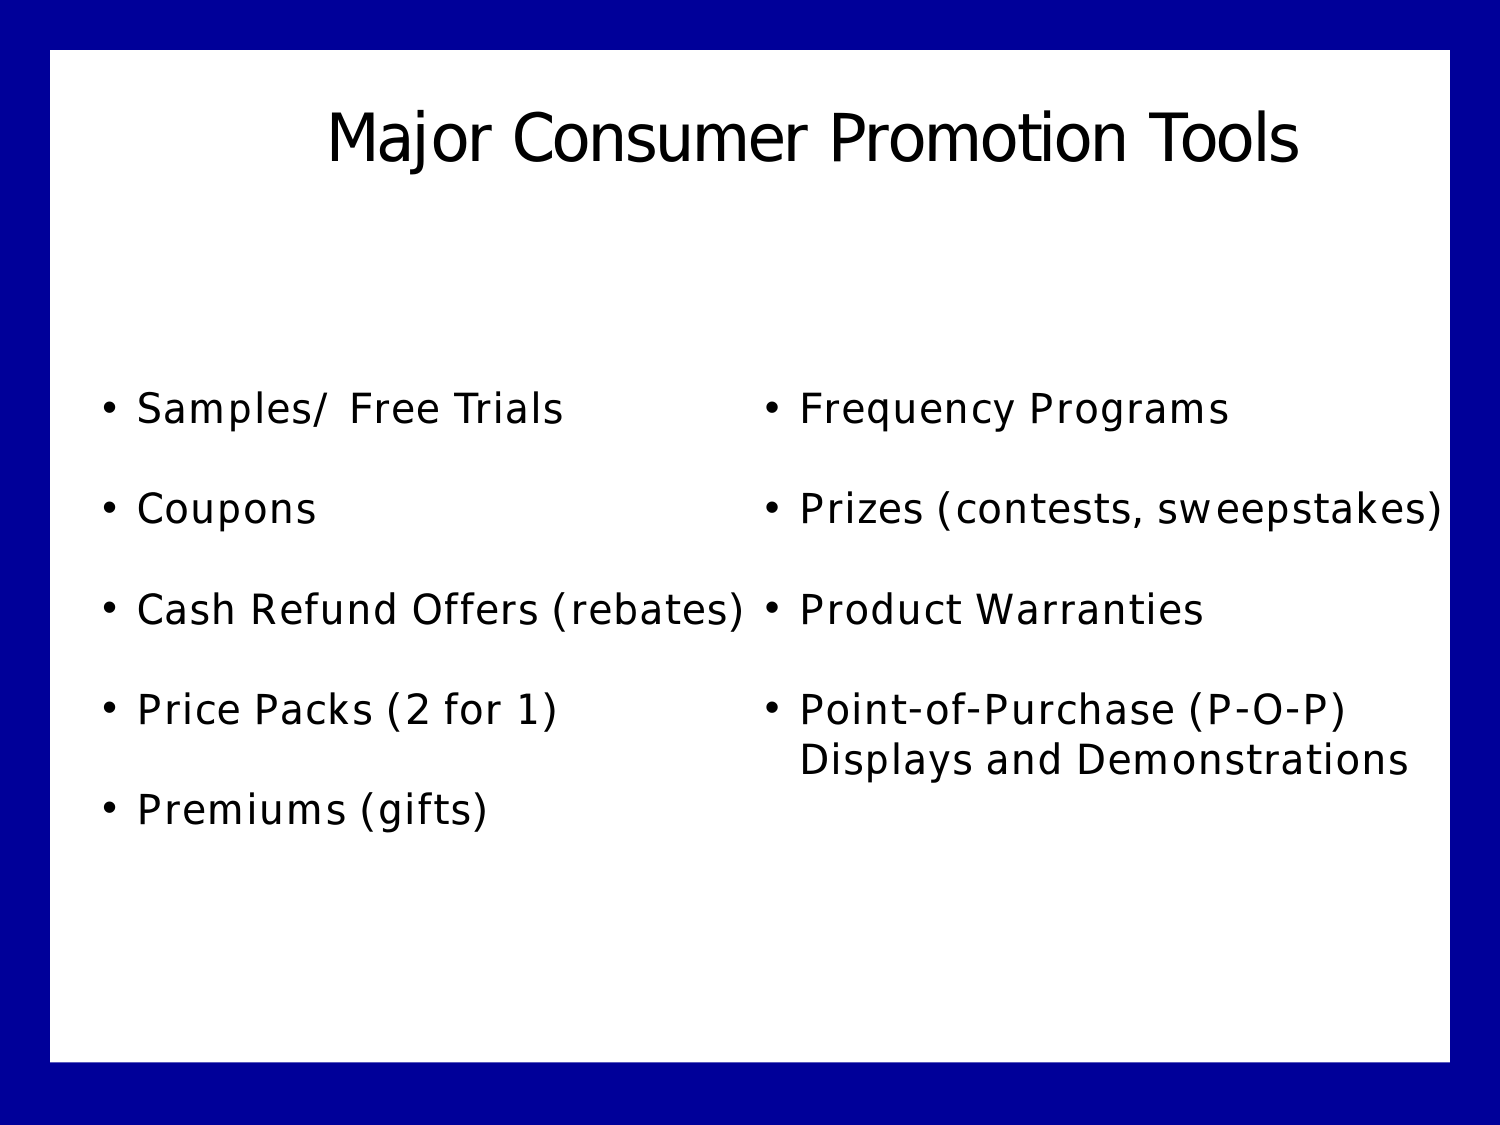

Major Consumer Promotion Tools
Samples/ Free Trials

Coupons

Cash Refund Offers (rebates)

Price Packs (2 for 1)

Premiums (gifts)

Frequency Programs

Prizes (contests, sweepstakes)

Product Warranties

Point-of-Purchase (P-O-P) Displays and Demonstrations